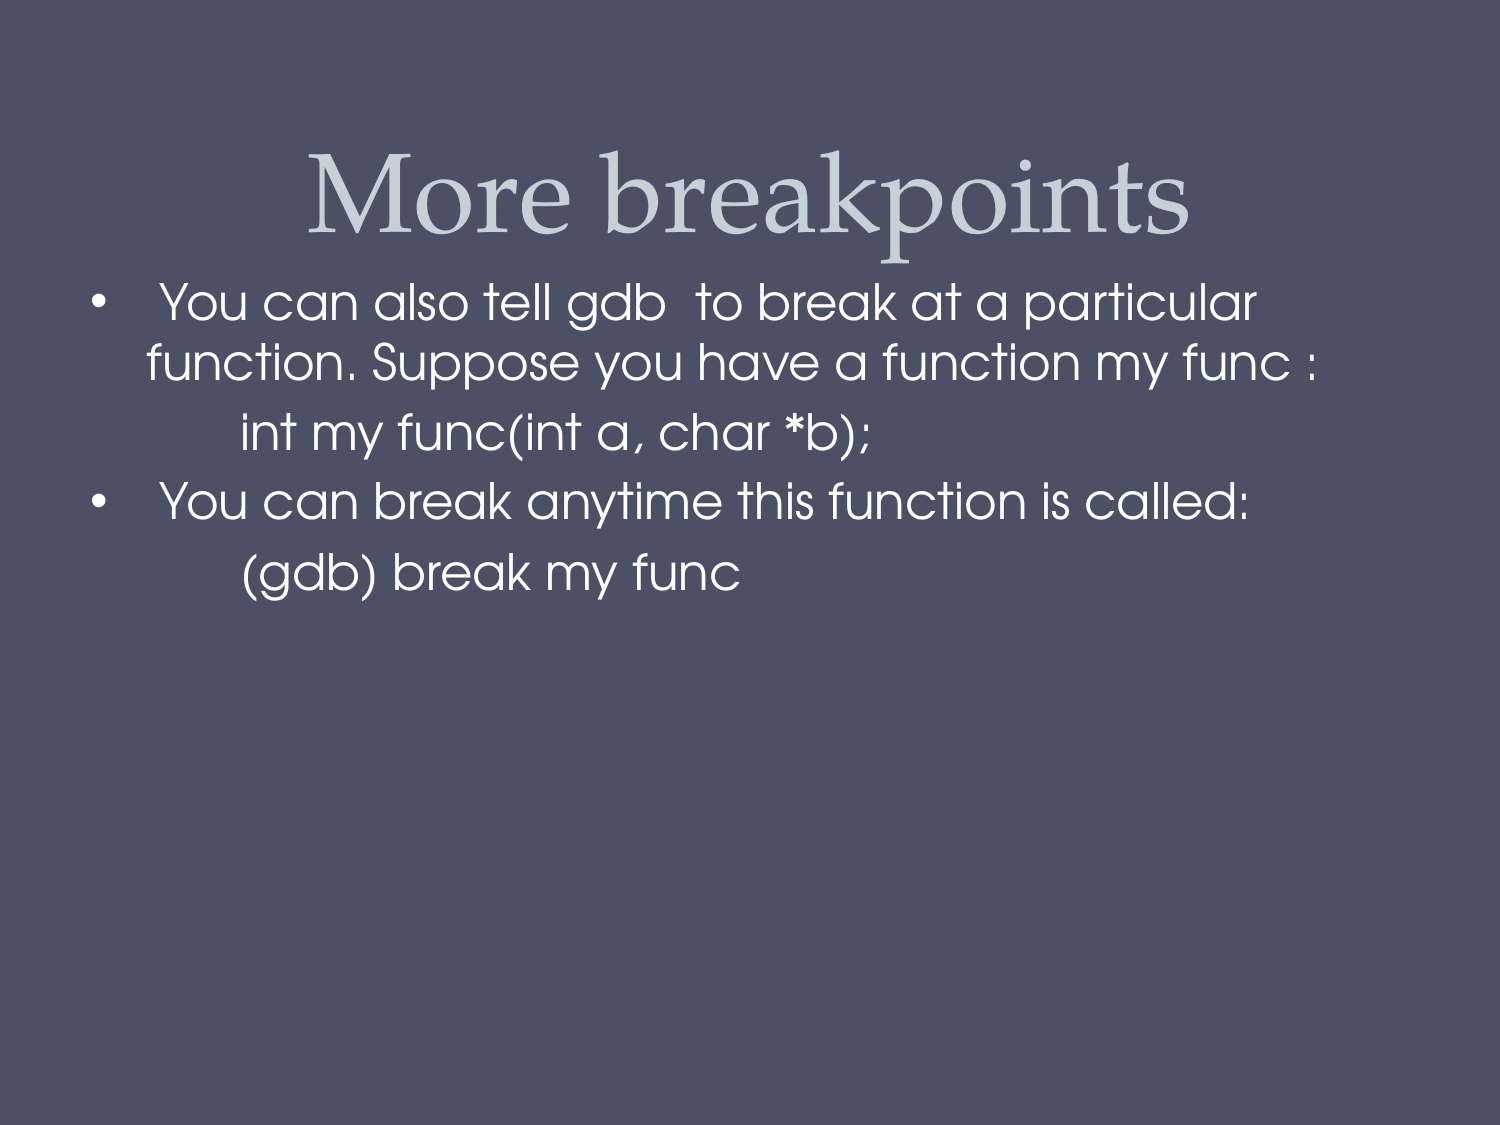

# More breakpoints
 You can also tell gdb  to break at a particular function. Suppose you have a function my func :
	int my func(int a, char *b);
 You can break anytime this function is called:
	(gdb) break my func